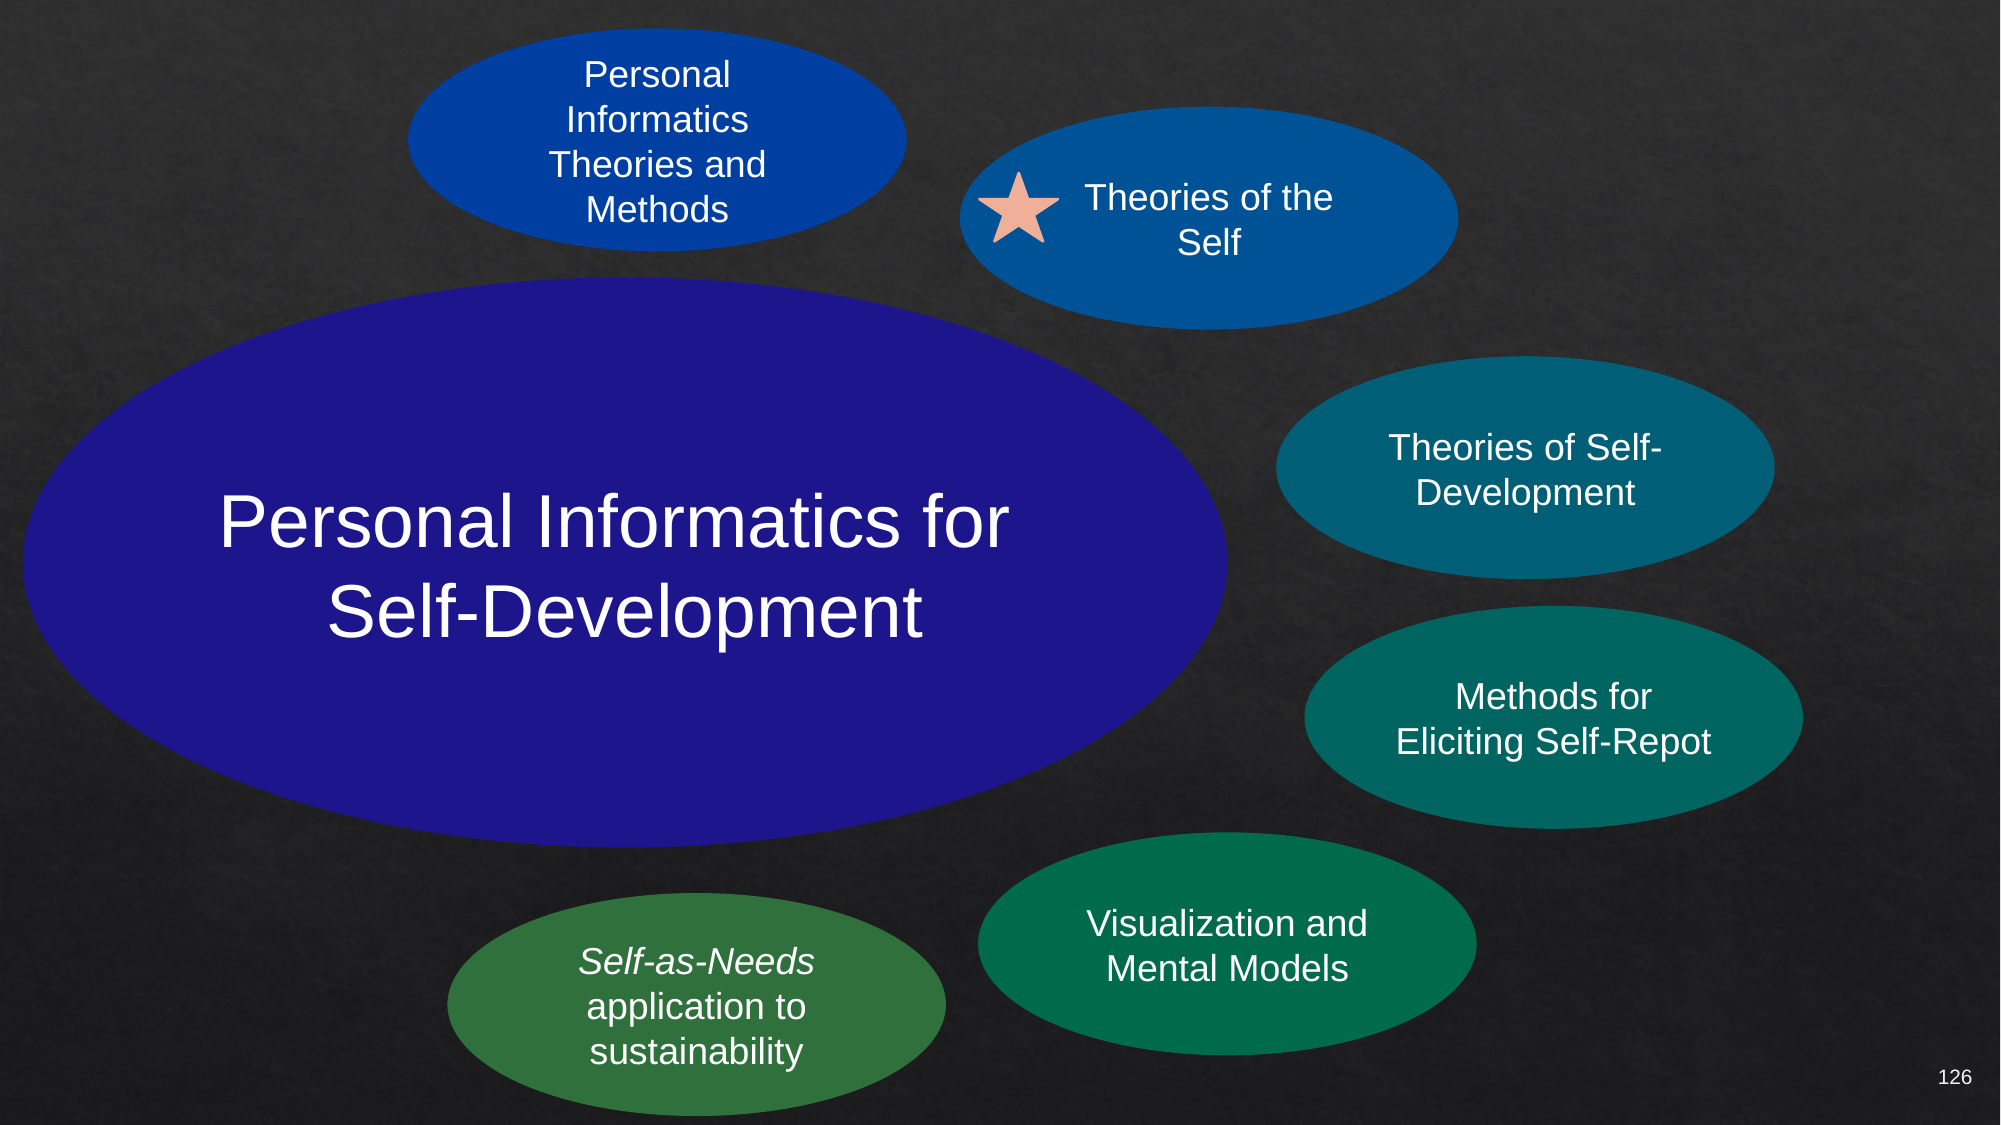

Personal Informatics Theories and Methods
Theories of the Self

Personal Informatics for
Self-Development
Theories of Self-Development
Methods for Eliciting Self-Repot
Visualization and Mental Models
Self-as-Needs application to sustainability
126